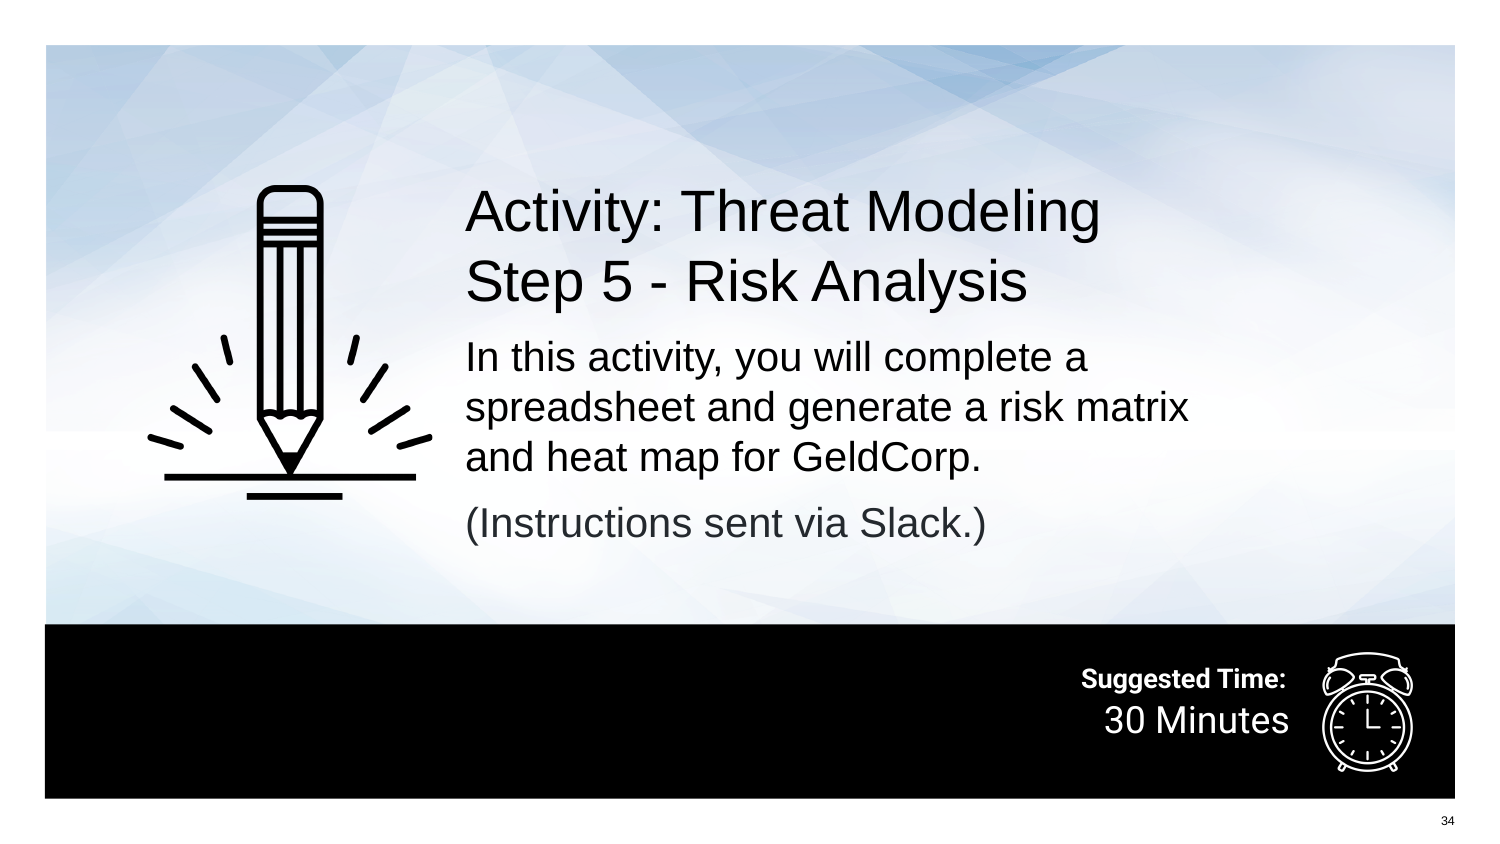

Activity: Threat Modeling
Step 5 - Risk Analysis
In this activity, you will complete a
spreadsheet and generate a risk matrix
and heat map for GeldCorp.
(Instructions sent via Slack.)
# 30 Minutes
34